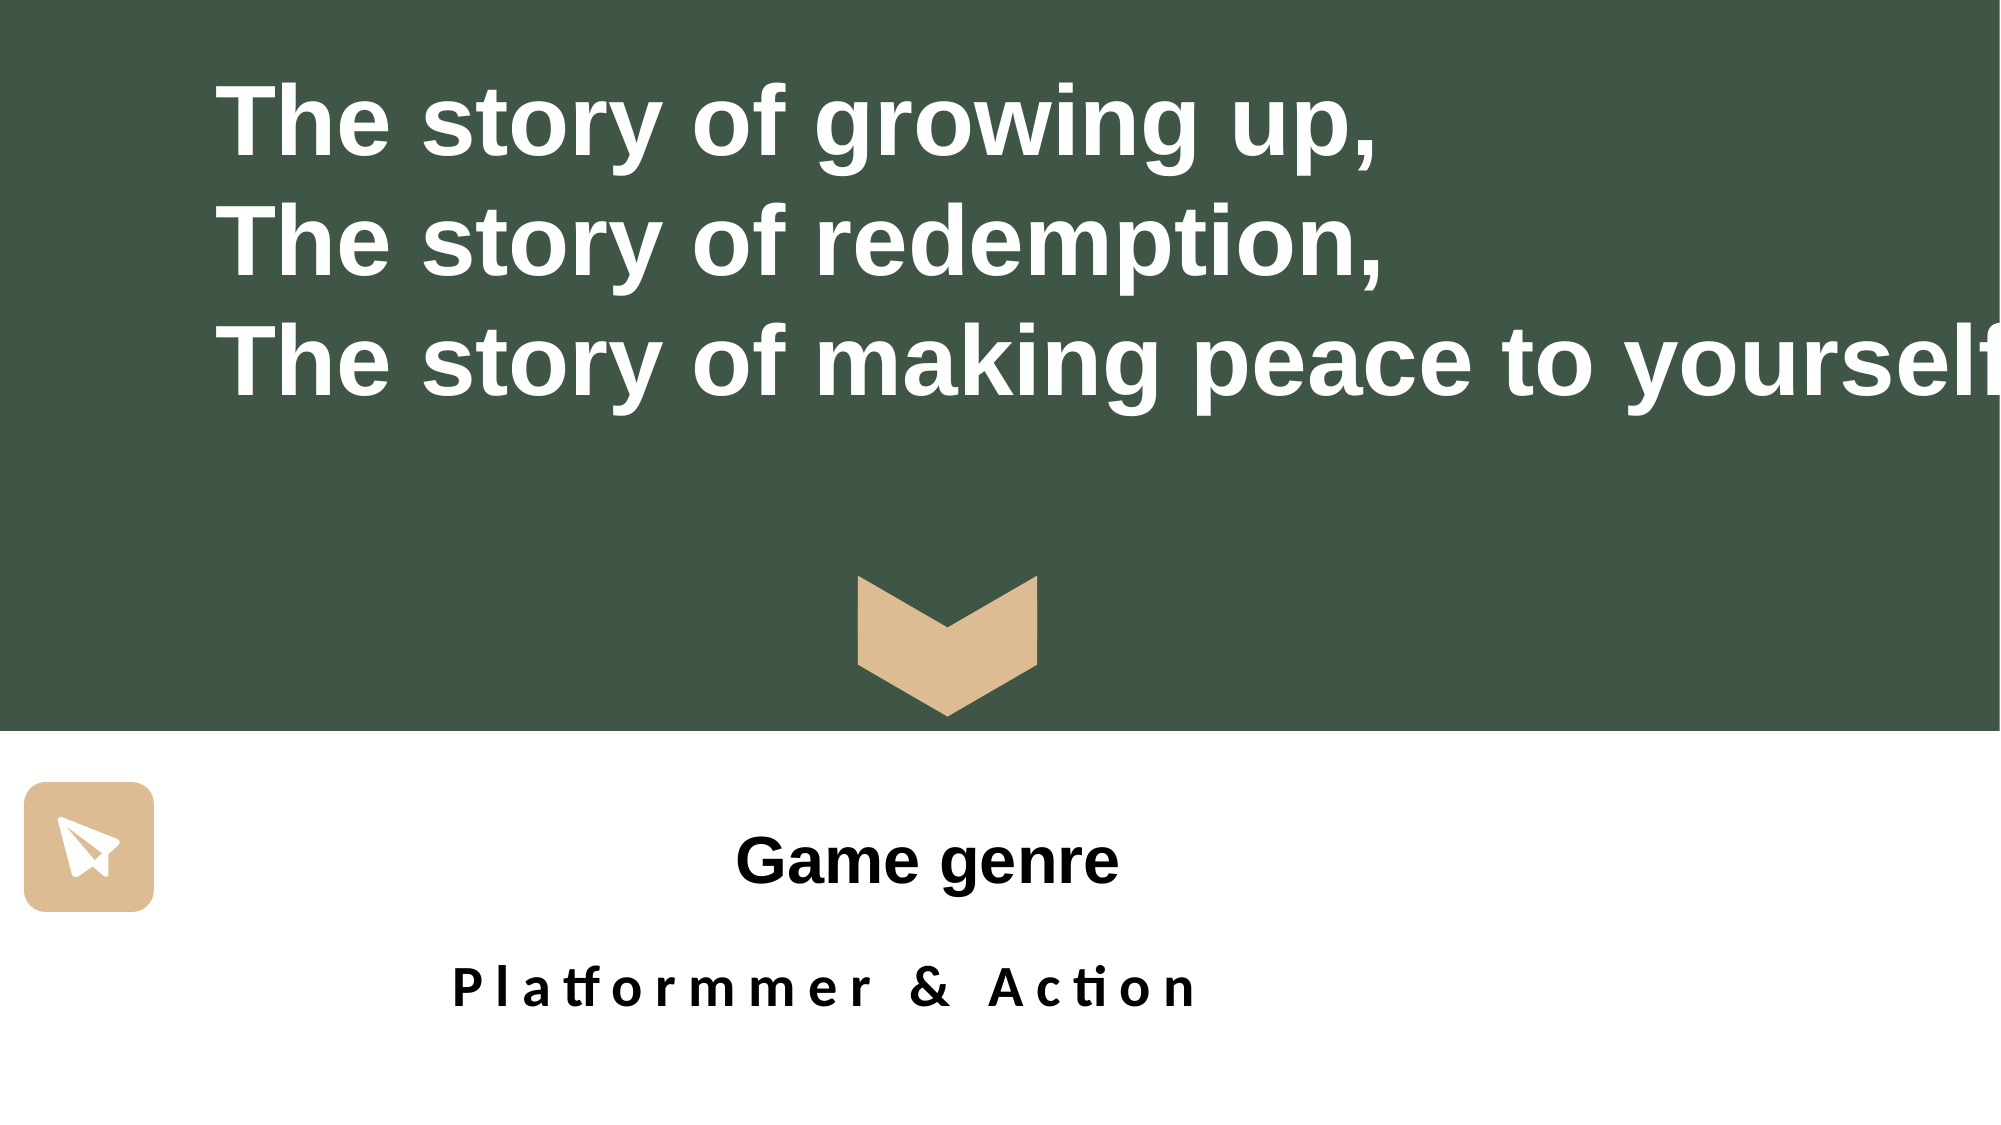

The story of growing up,
The story of redemption,
The story of making peace to yourself...

Text here
Supporting text here.
……
Game genre
Platformmer & Action